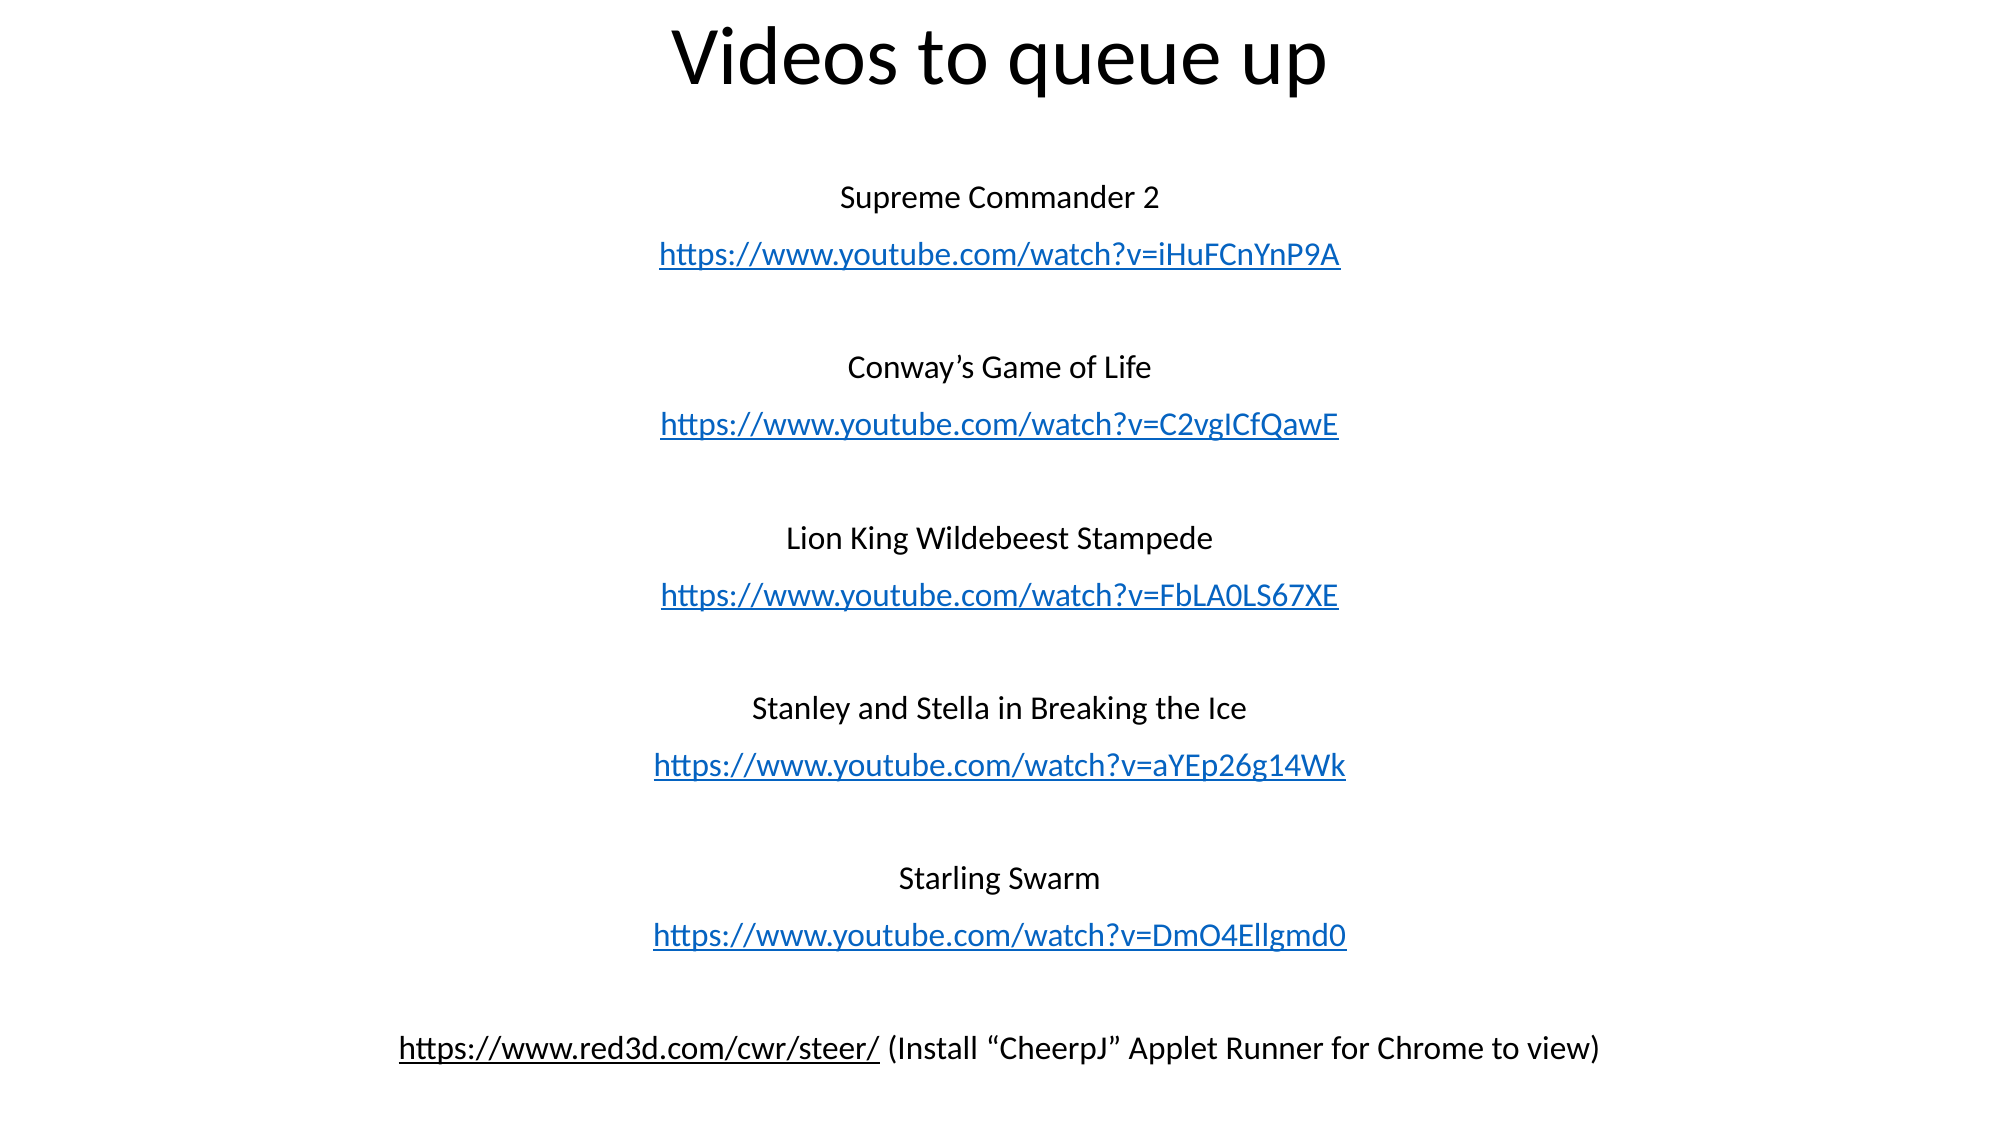

# Videos to queue up

Supreme Commander 2
https://www.youtube.com/watch?v=iHuFCnYnP9A

Conway’s Game of Life
https://www.youtube.com/watch?v=C2vgICfQawE

Lion King Wildebeest Stampede
https://www.youtube.com/watch?v=FbLA0LS67XE

Stanley and Stella in Breaking the Ice
https://www.youtube.com/watch?v=aYEp26g14Wk

Starling Swarm
https://www.youtube.com/watch?v=DmO4Ellgmd0

https://www.red3d.com/cwr/steer/ (Install “CheerpJ” Applet Runner for Chrome to view)